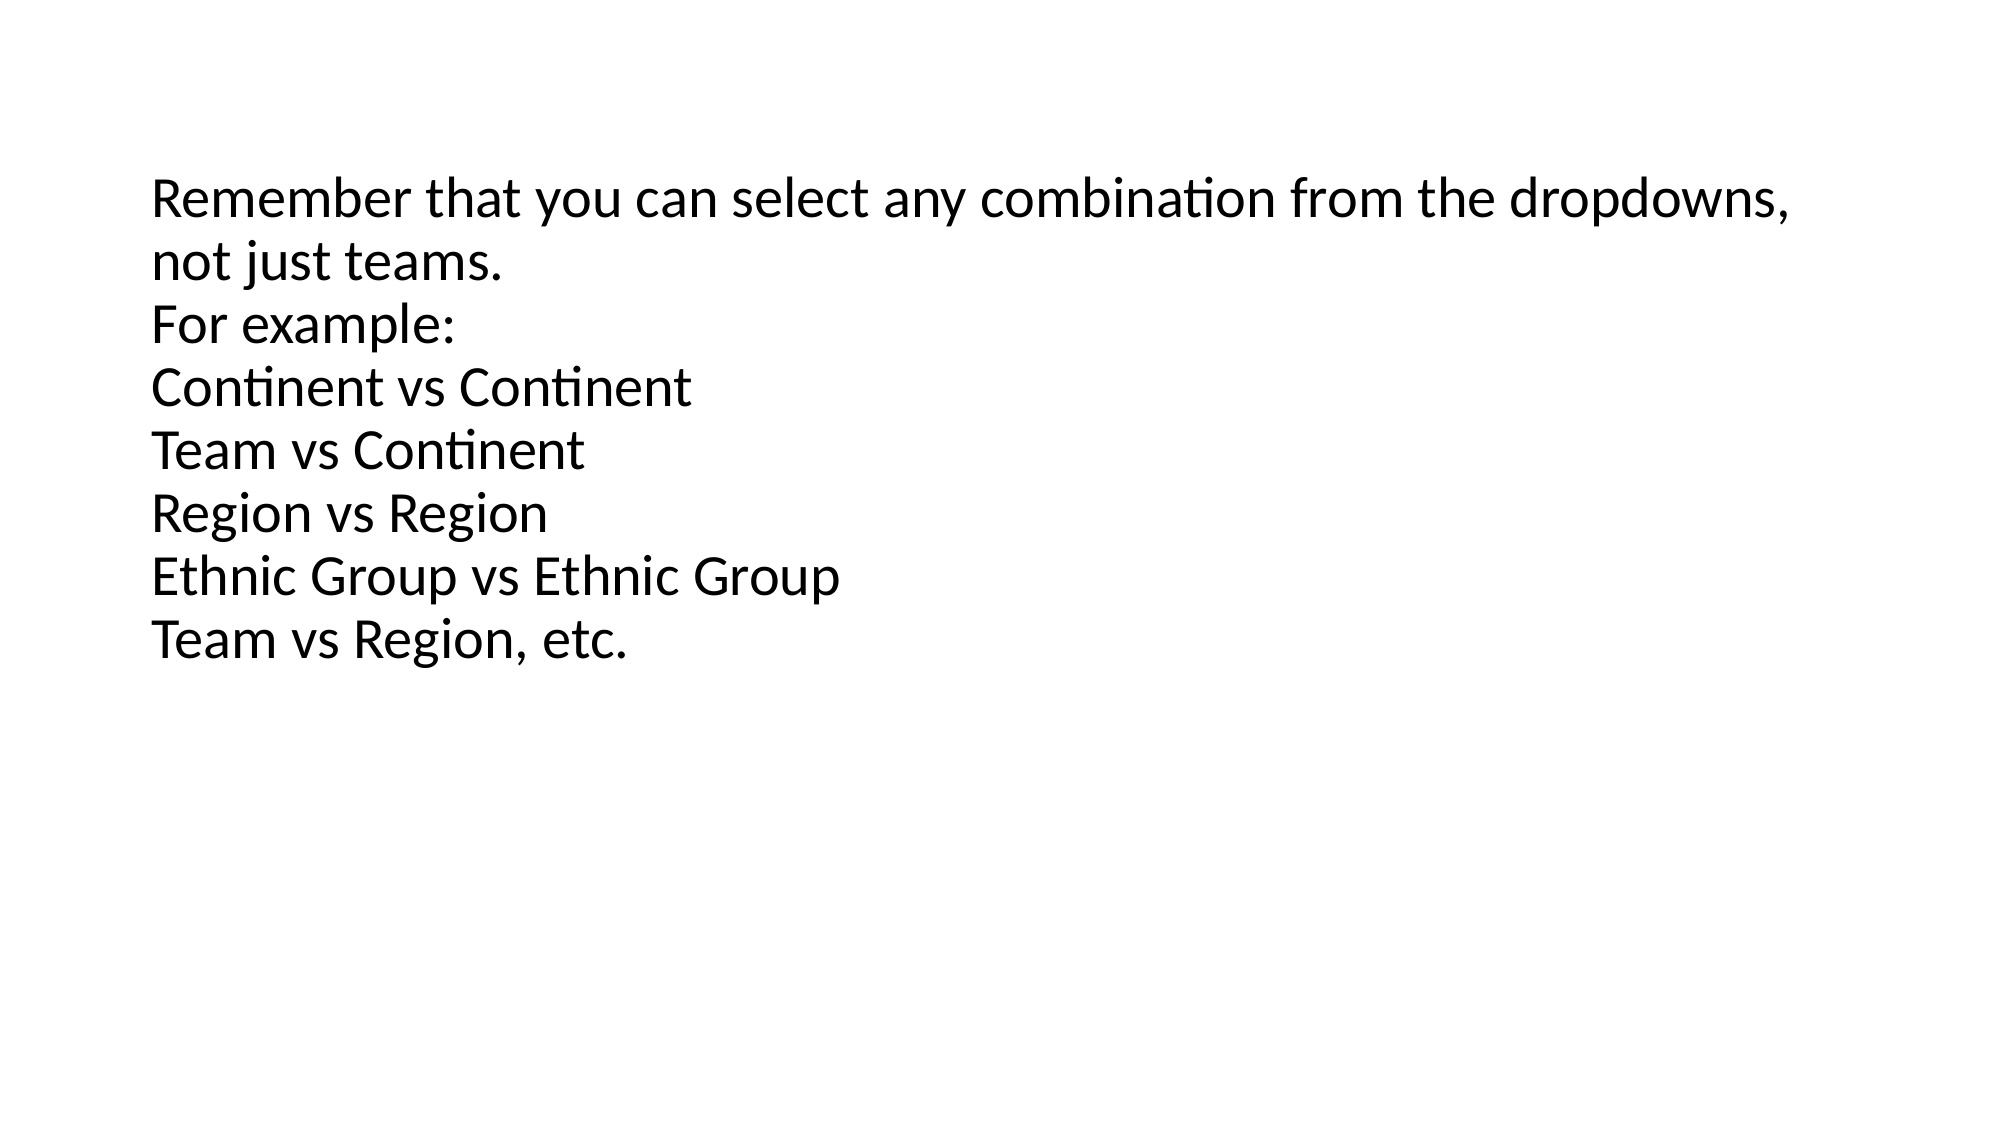

# Remember that you can select any combination from the dropdowns, not just teams. For example: Continent vs Continent Team vs Continent Region vs Region Ethnic Group vs Ethnic Group Team vs Region, etc.